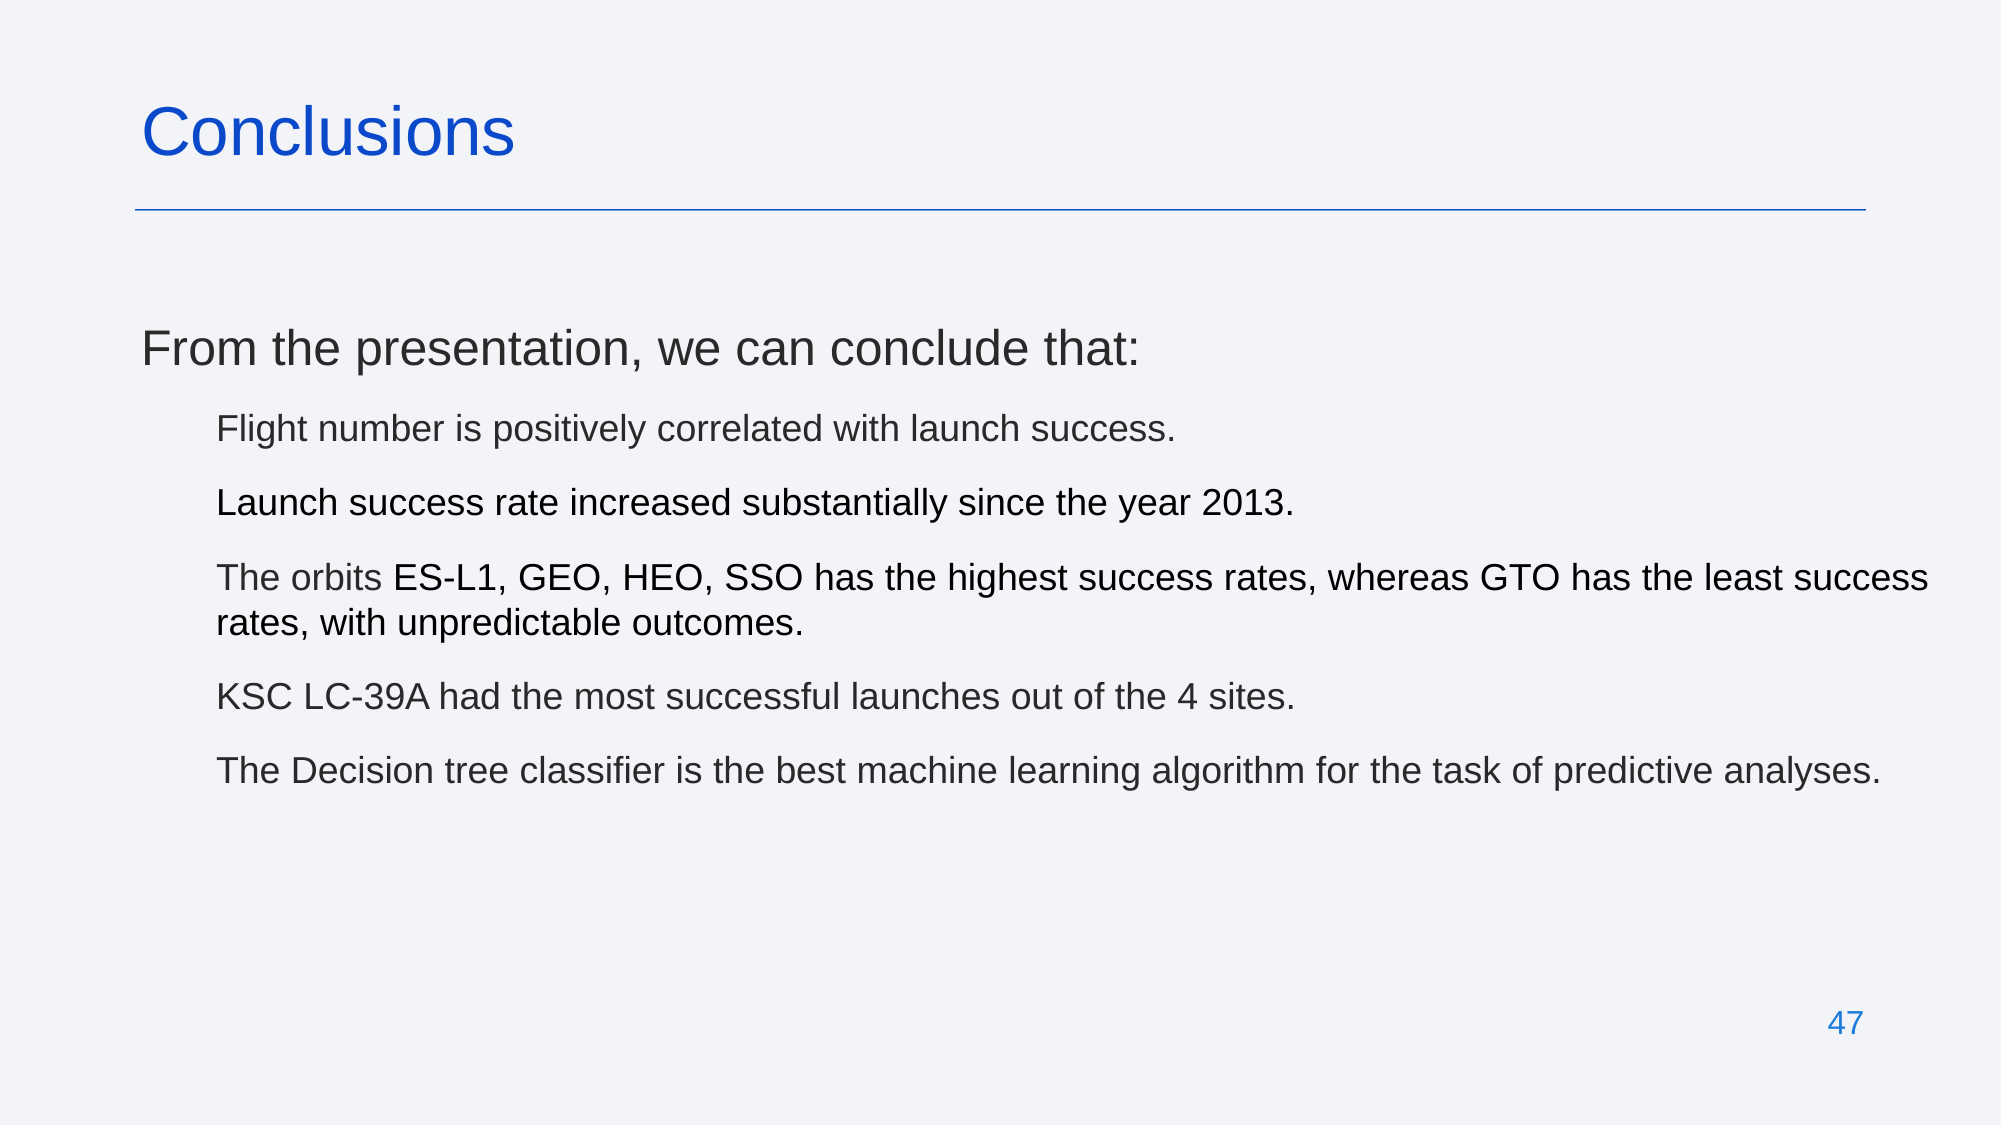

Conclusions
From the presentation, we can conclude that:
Flight number is positively correlated with launch success.
Launch success rate increased substantially since the year 2013.
The orbits ES-L1, GEO, HEO, SSO has the highest success rates, whereas GTO has the least success rates, with unpredictable outcomes.
KSC LC-39A had the most successful launches out of the 4 sites.
The Decision tree classifier is the best machine learning algorithm for the task of predictive analyses.

47